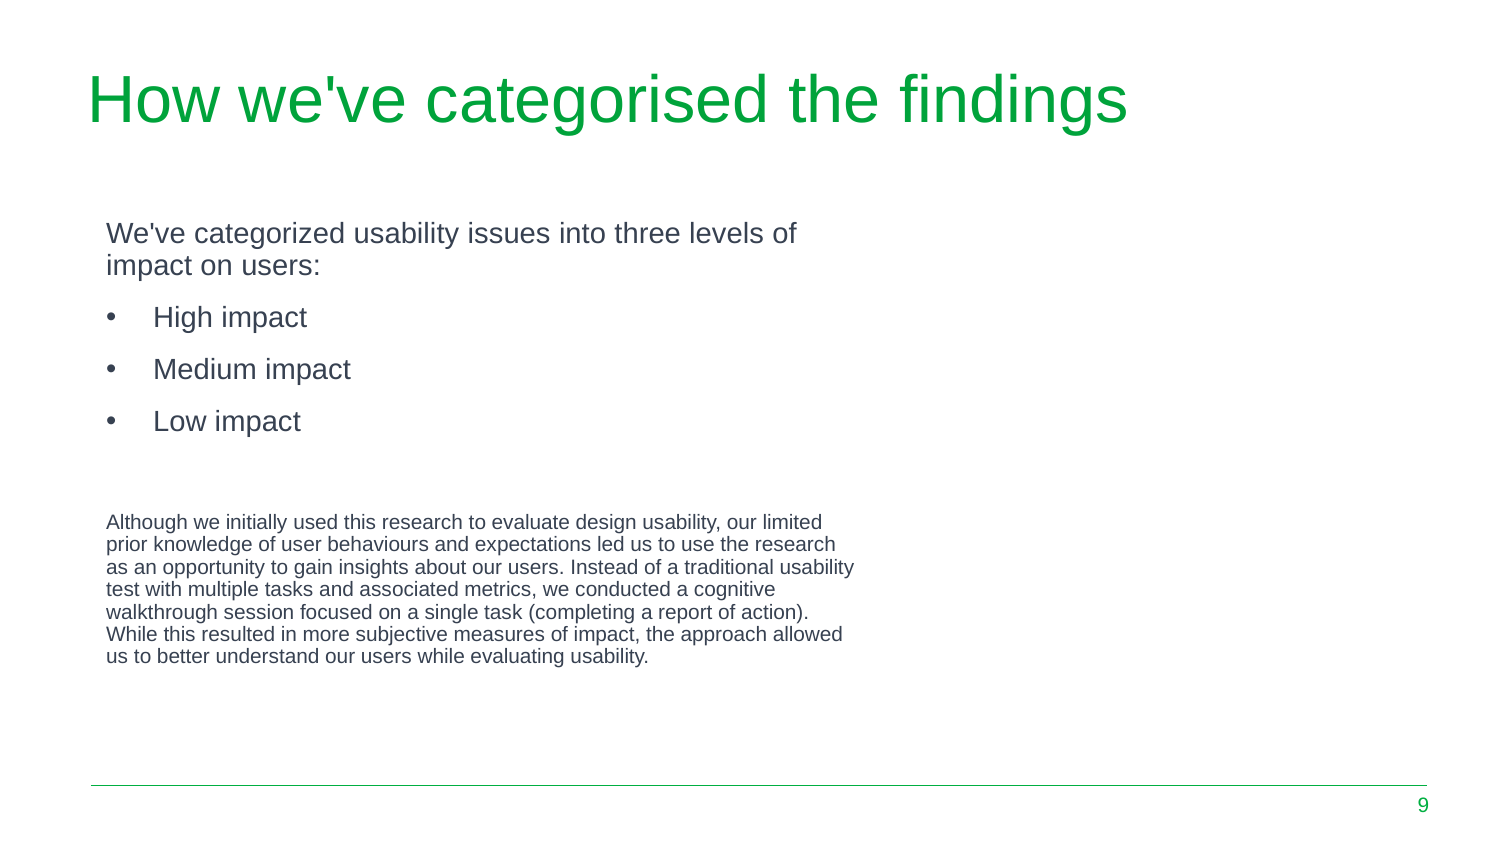

# How we've categorised the findings
We've categorized usability issues into three levels of impact on users:
High impact
Medium impact
Low impact

Although we initially used this research to evaluate design usability, our limited prior knowledge of user behaviours and expectations led us to use the research as an opportunity to gain insights about our users. Instead of a traditional usability test with multiple tasks and associated metrics, we conducted a cognitive walkthrough session focused on a single task (completing a report of action). While this resulted in more subjective measures of impact, the approach allowed us to better understand our users while evaluating usability.

9